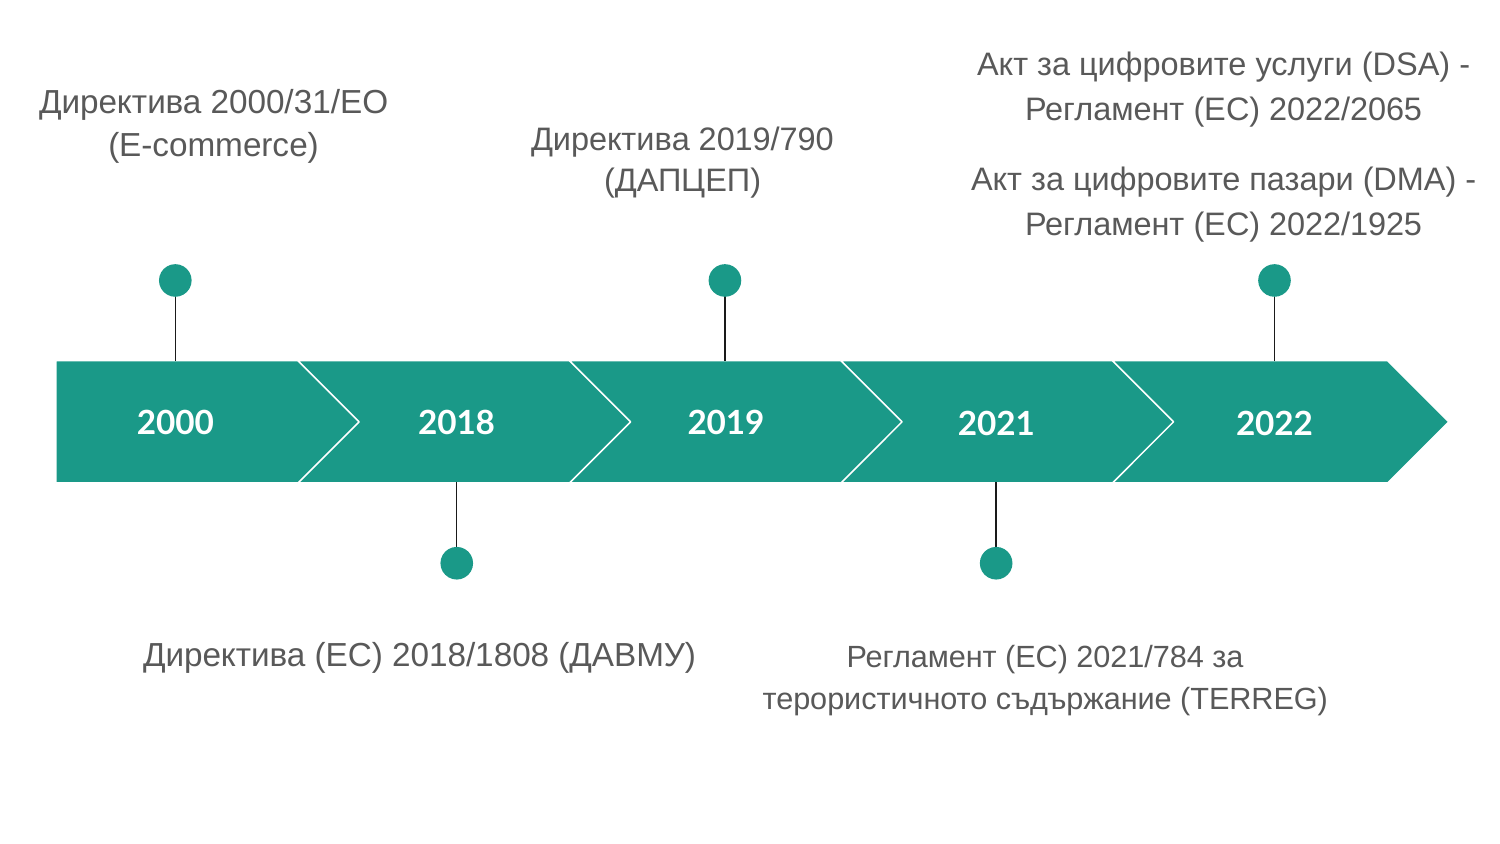

Акт за цифровите услуги (DSA) - Регламент (ЕС) 2022/2065
Акт за цифровите пазари (DMA) - Регламент (ЕС) 2022/1925
Директива 2000/31/ЕО (E-commerce)
Директива 2019/790 (ДАПЦЕП)

2000
2018
2019
2021
2022

Директива (ЕС) 2018/1808 (ДАВМУ)
Регламент (ЕС) 2021/784 за терористичното съдържание (TERREG)